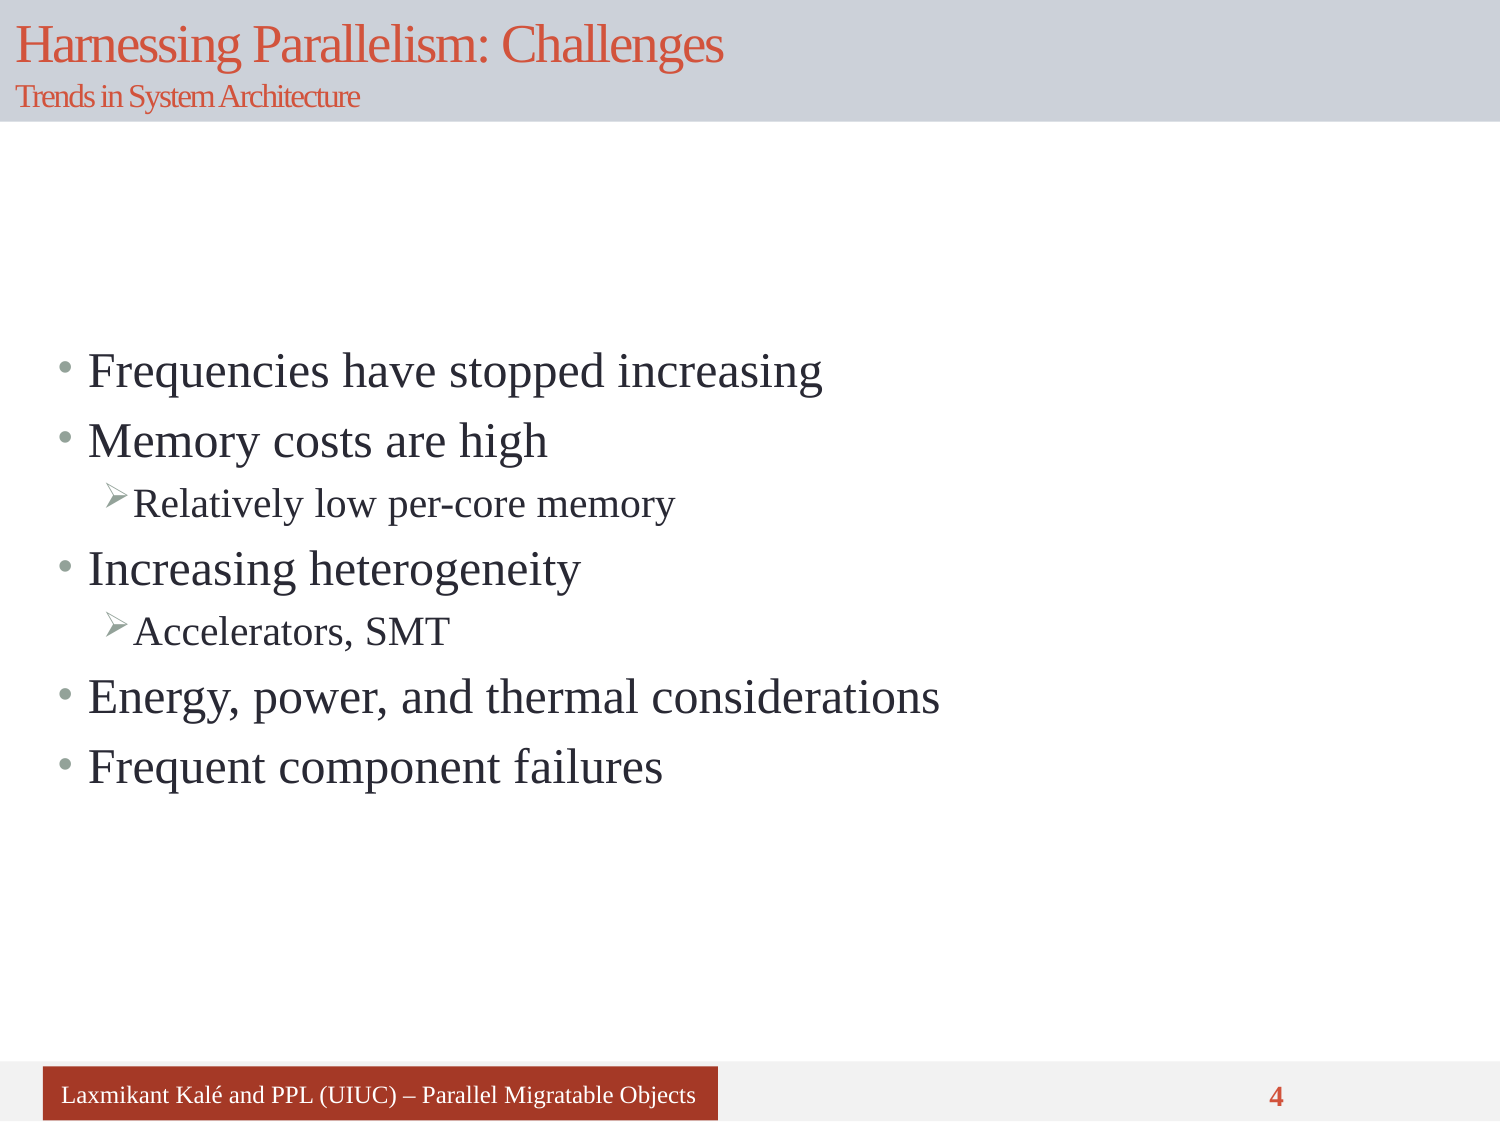

# Harnessing Parallelism: Challenges Trends in System Architecture
Frequencies have stopped increasing
Memory costs are high
Relatively low per-core memory
Increasing heterogeneity
Accelerators, SMT
Energy, power, and thermal considerations
Frequent component failures

Laxmikant Kalé and PPL (UIUC) – Parallel Migratable Objects
4